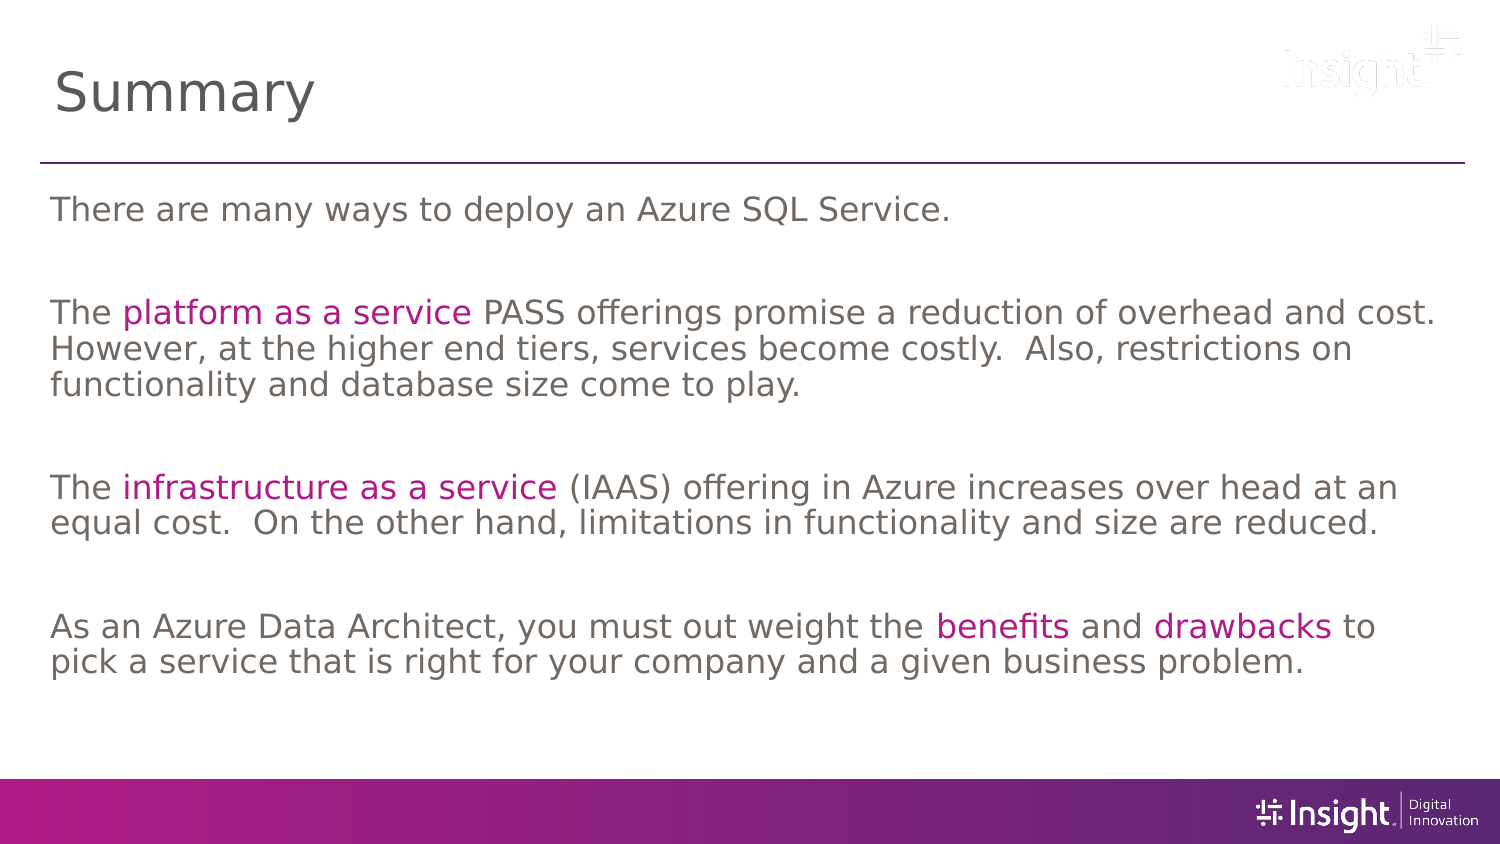

# Summary
There are many ways to deploy an Azure SQL Service.

The platform as a service PASS offerings promise a reduction of overhead and cost.  However, at the higher end tiers, services become costly.  Also, restrictions on functionality and database size come to play.

The infrastructure as a service (IAAS) offering in Azure increases over head at an equal cost.  On the other hand, limitations in functionality and size are reduced.

As an Azure Data Architect, you must out weight the benefits and drawbacks to pick a service that is right for your company and a given business problem.